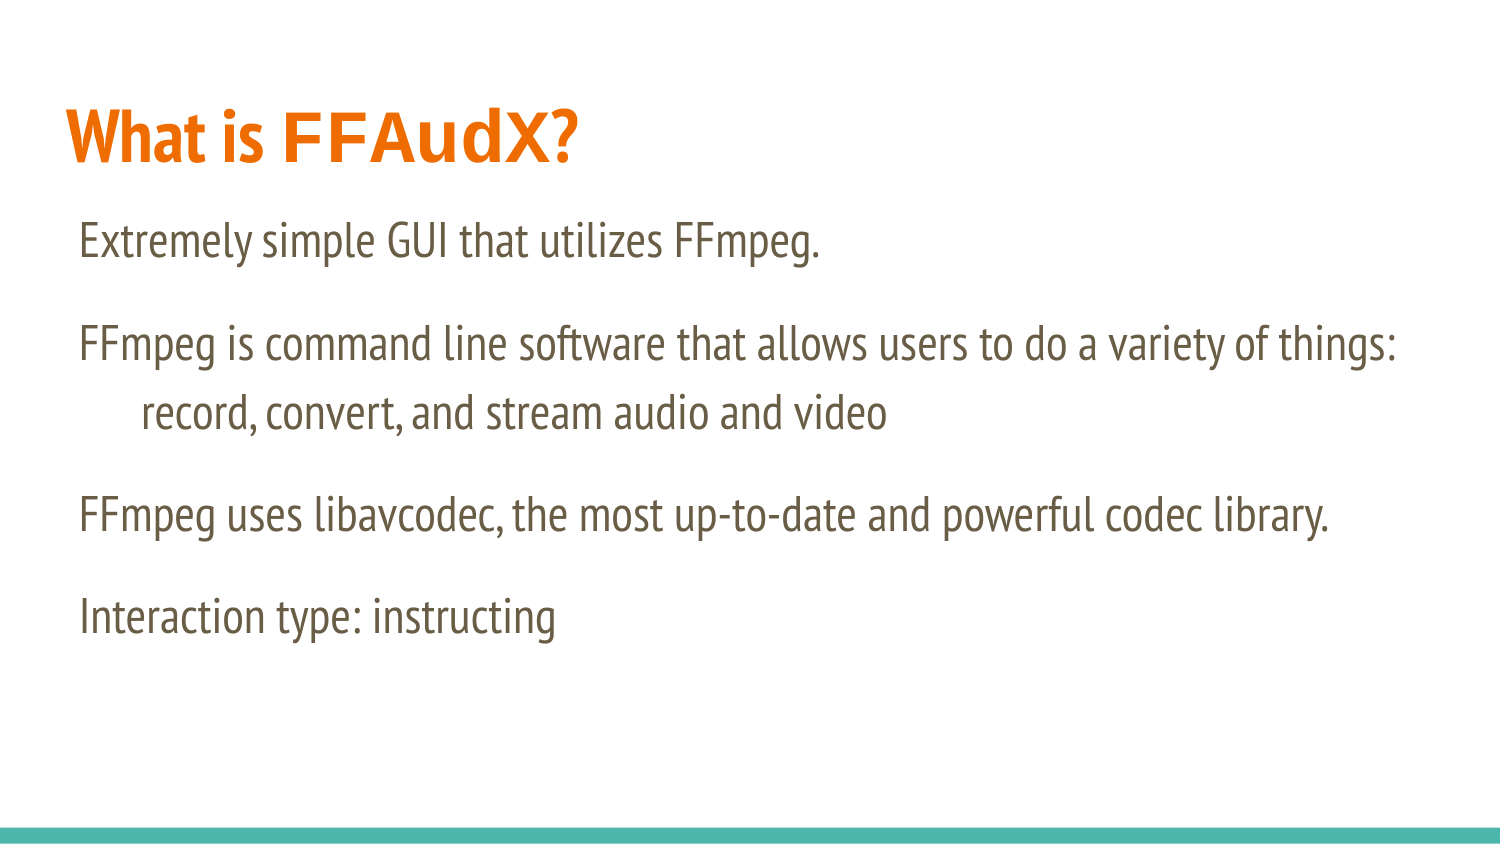

# What is FFAudX?
Extremely simple GUI that utilizes FFmpeg.
FFmpeg is command line software that allows users to do a variety of things: record, convert, and stream audio and video
FFmpeg uses libavcodec, the most up-to-date and powerful codec library.
Interaction type: instructing